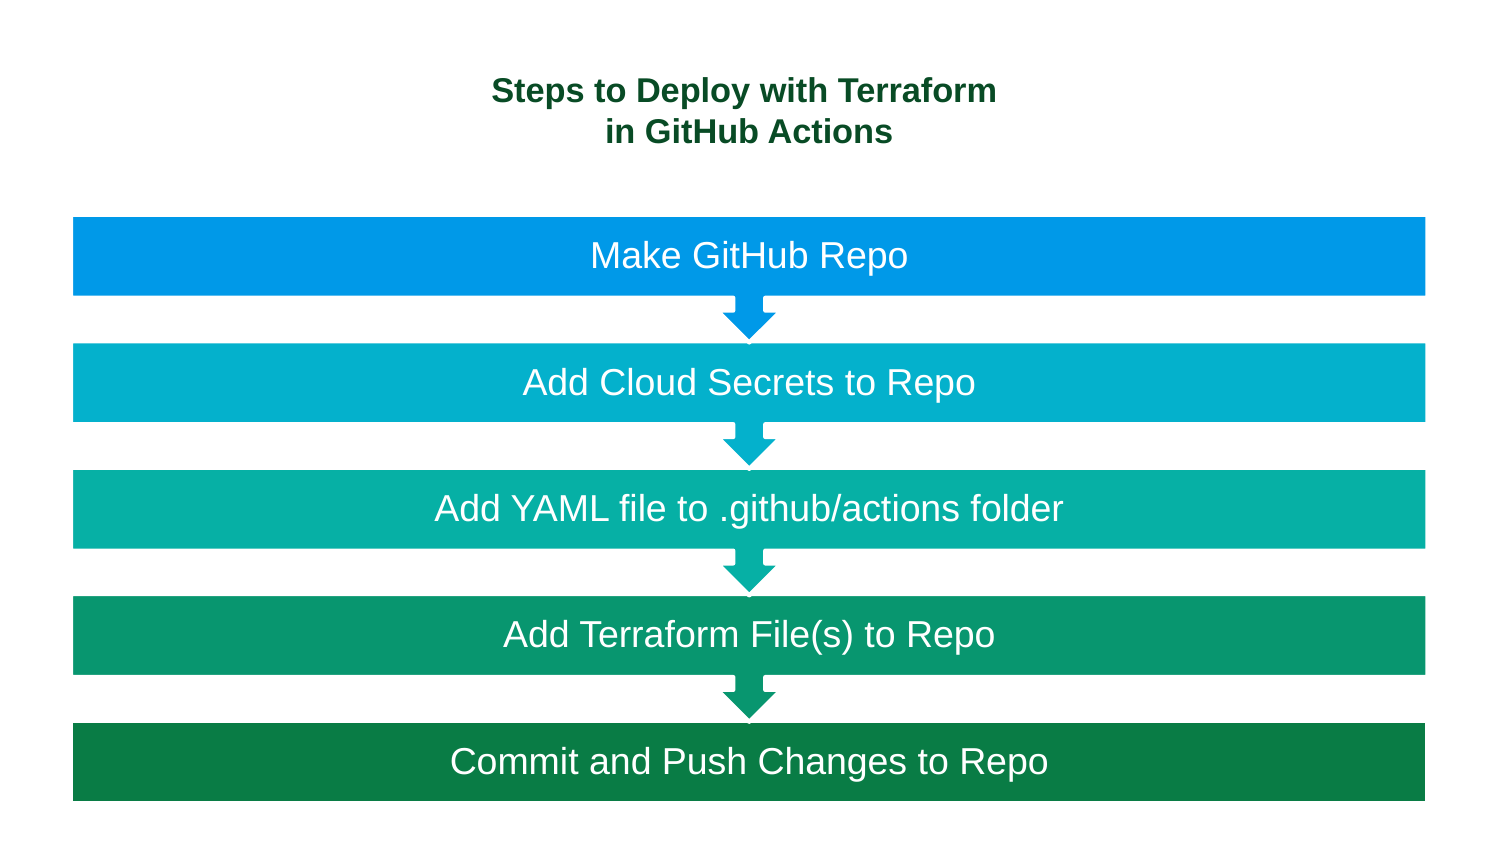

# Steps to Deploy with Terraform in GitHub Actions
Commit and Push Changes to Repo
Add Terraform File(s) to Repo
Add YAML file to .github/actions folder
Add Cloud Secrets to Repo
Make GitHub Repo